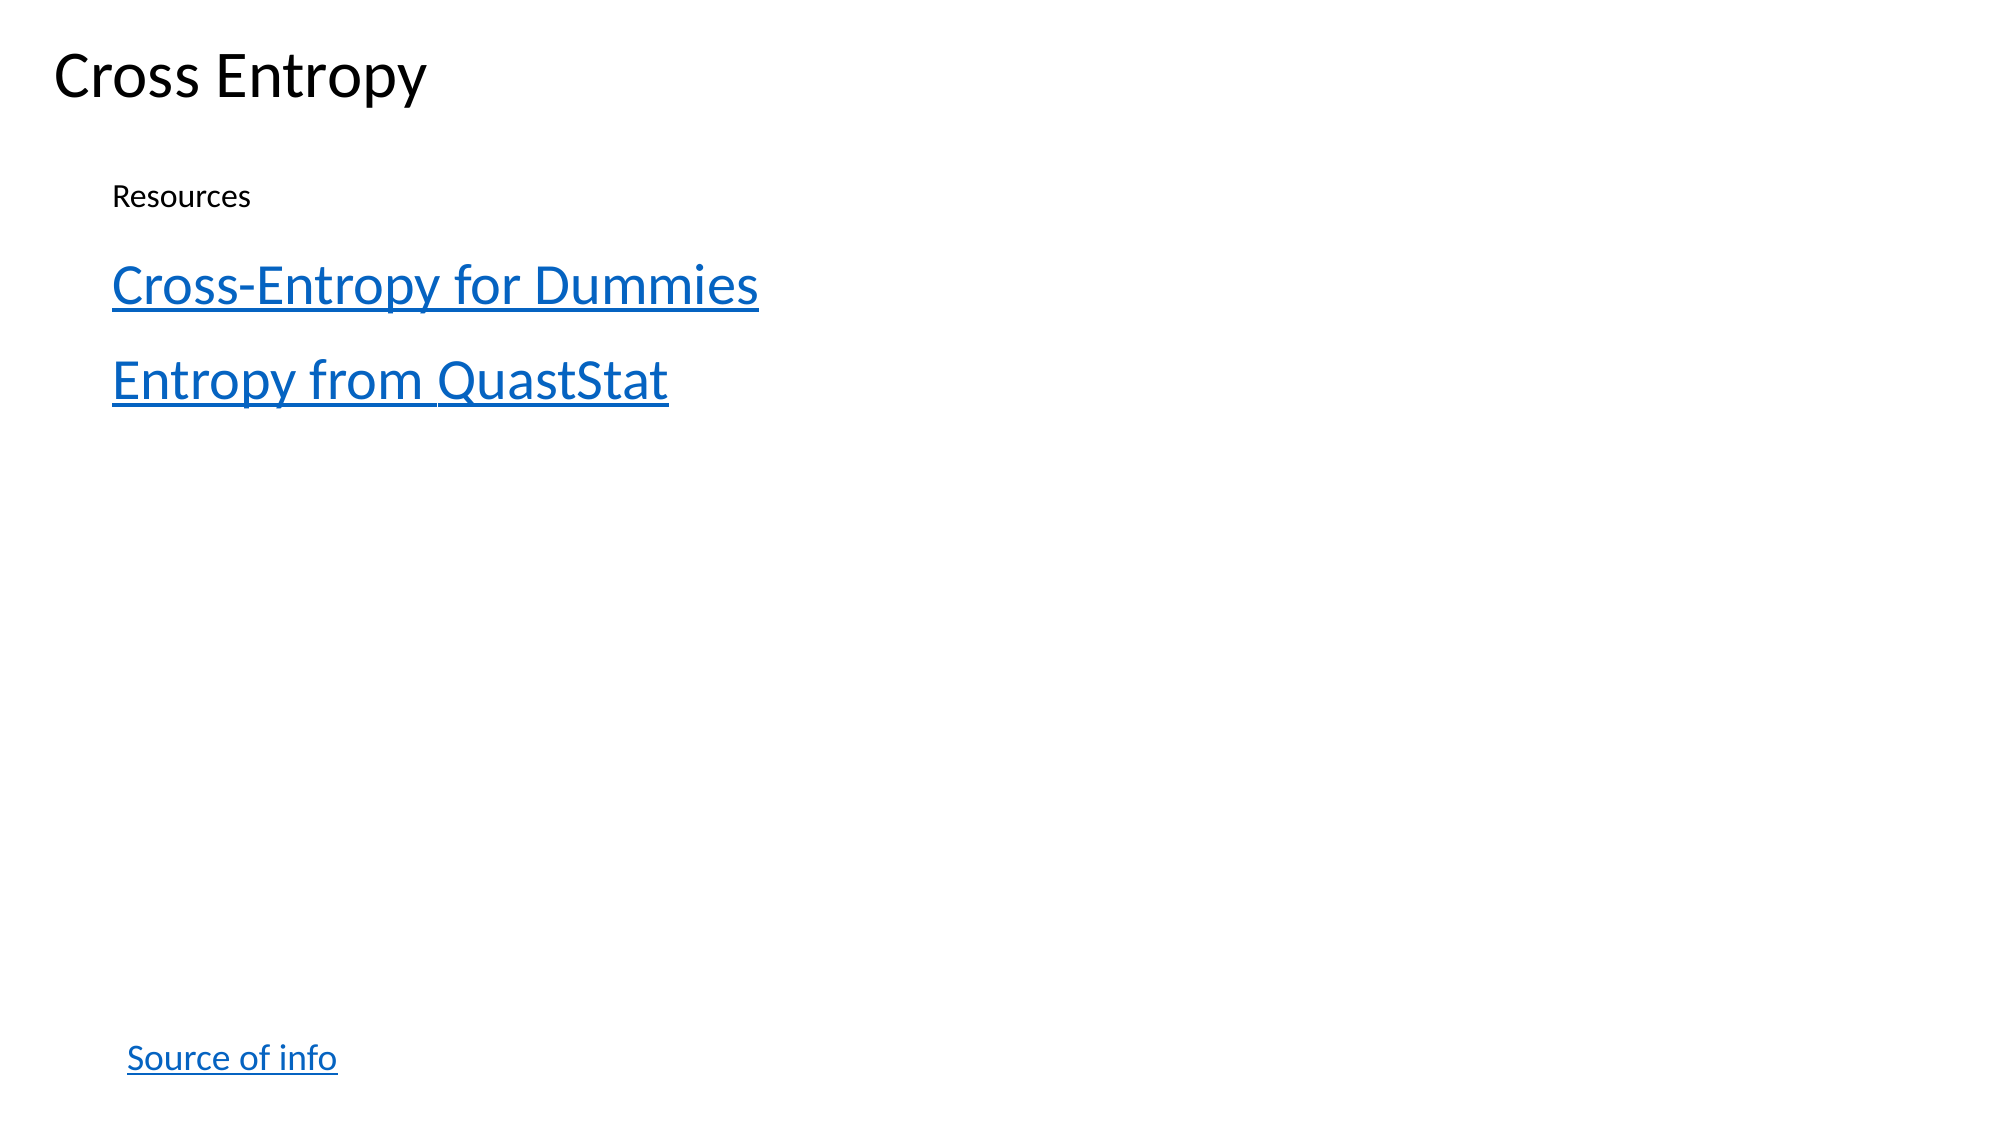

# Cross Entropy

Resources
Cross-Entropy for Dummies
Entropy from QuastStat

Source of info